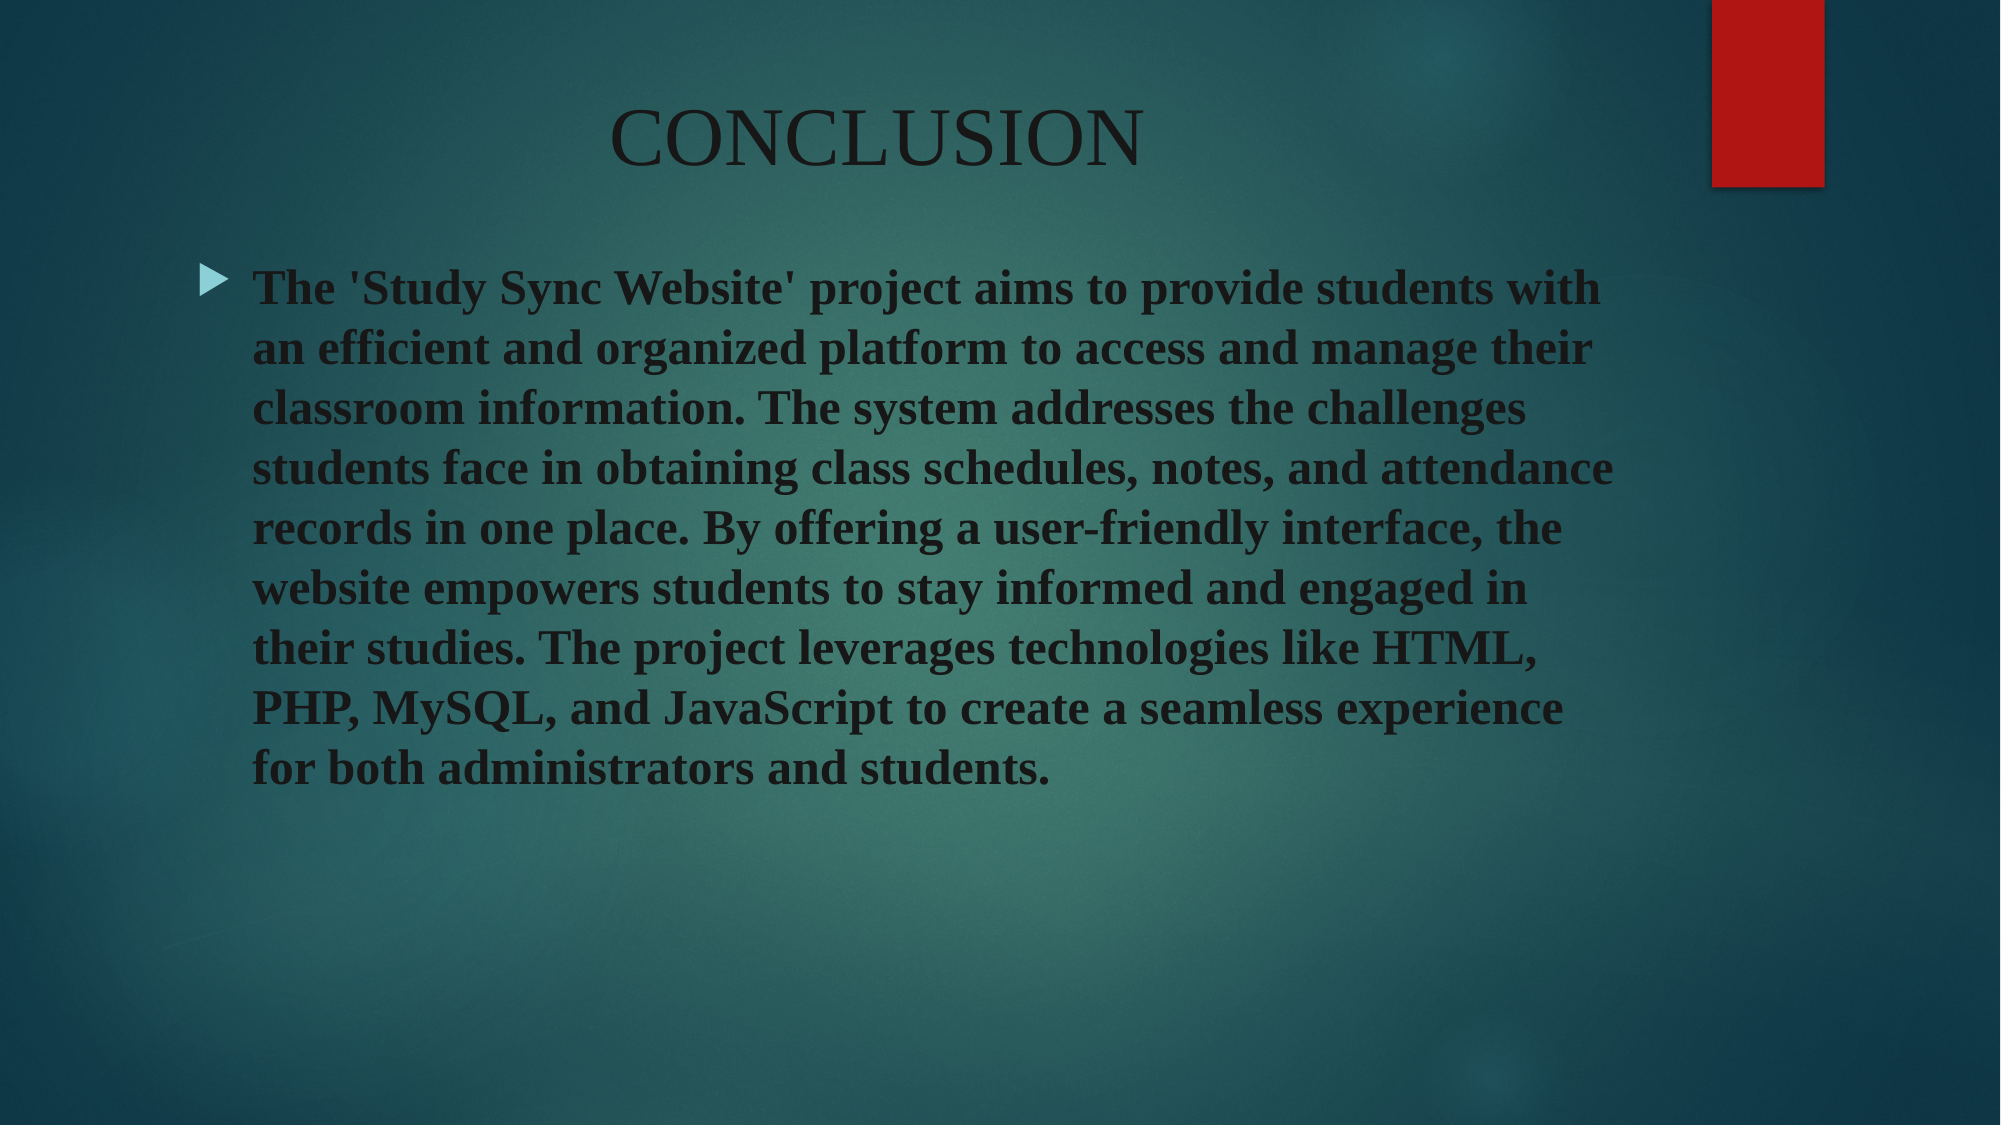

# CONCLUSION
The 'Study Sync Website' project aims to provide students with an efficient and organized platform to access and manage their classroom information. The system addresses the challenges students face in obtaining class schedules, notes, and attendance records in one place. By offering a user-friendly interface, the website empowers students to stay informed and engaged in their studies. The project leverages technologies like HTML, PHP, MySQL, and JavaScript to create a seamless experience for both administrators and students.